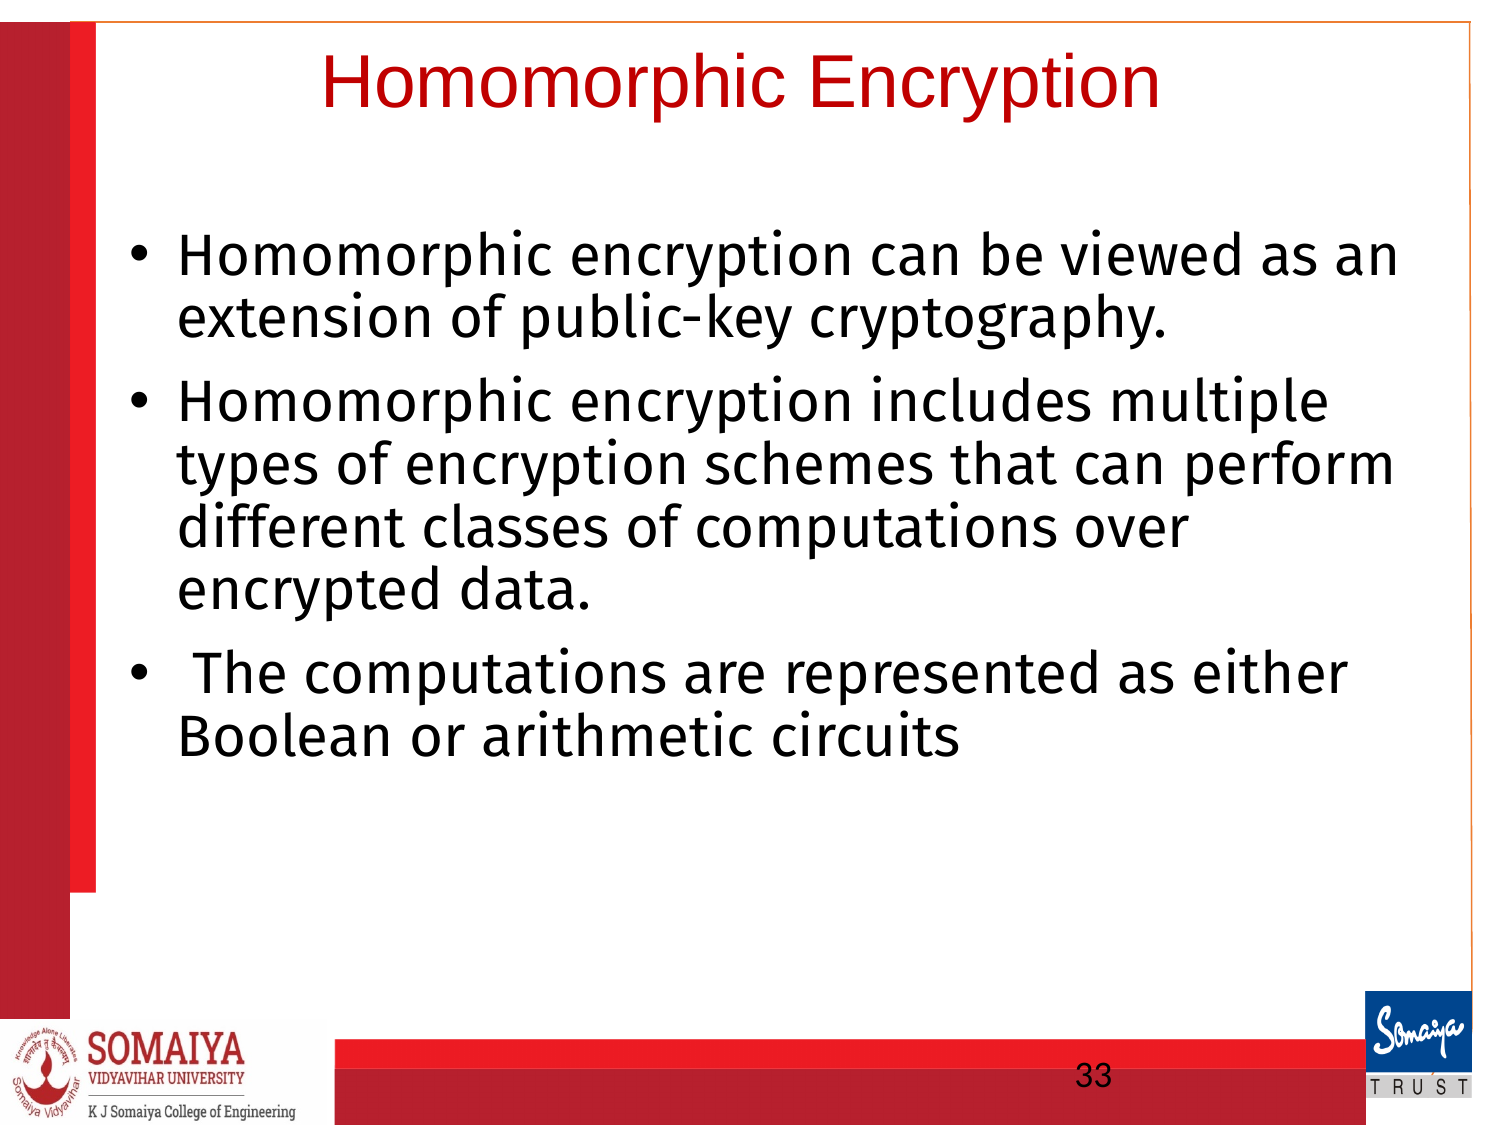

# Homomorphic Encryption
Homomorphic encryption can be viewed as an extension of public-key cryptography.
Homomorphic encryption includes multiple types of encryption schemes that can perform different classes of computations over encrypted data.
 The computations are represented as either Boolean or arithmetic circuits

33